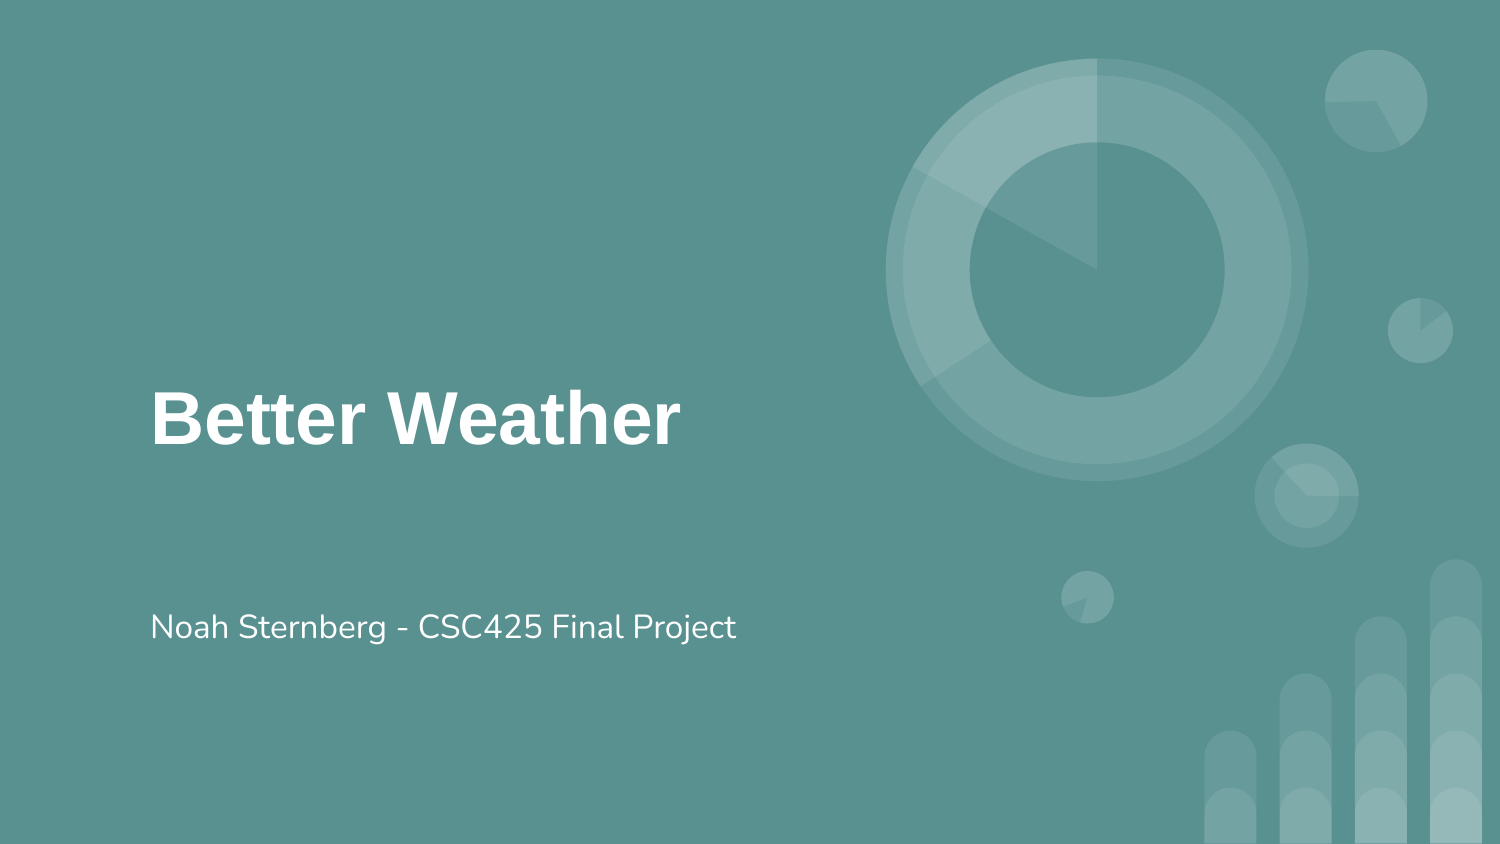

# Better Weather
Noah Sternberg - CSC425 Final Project